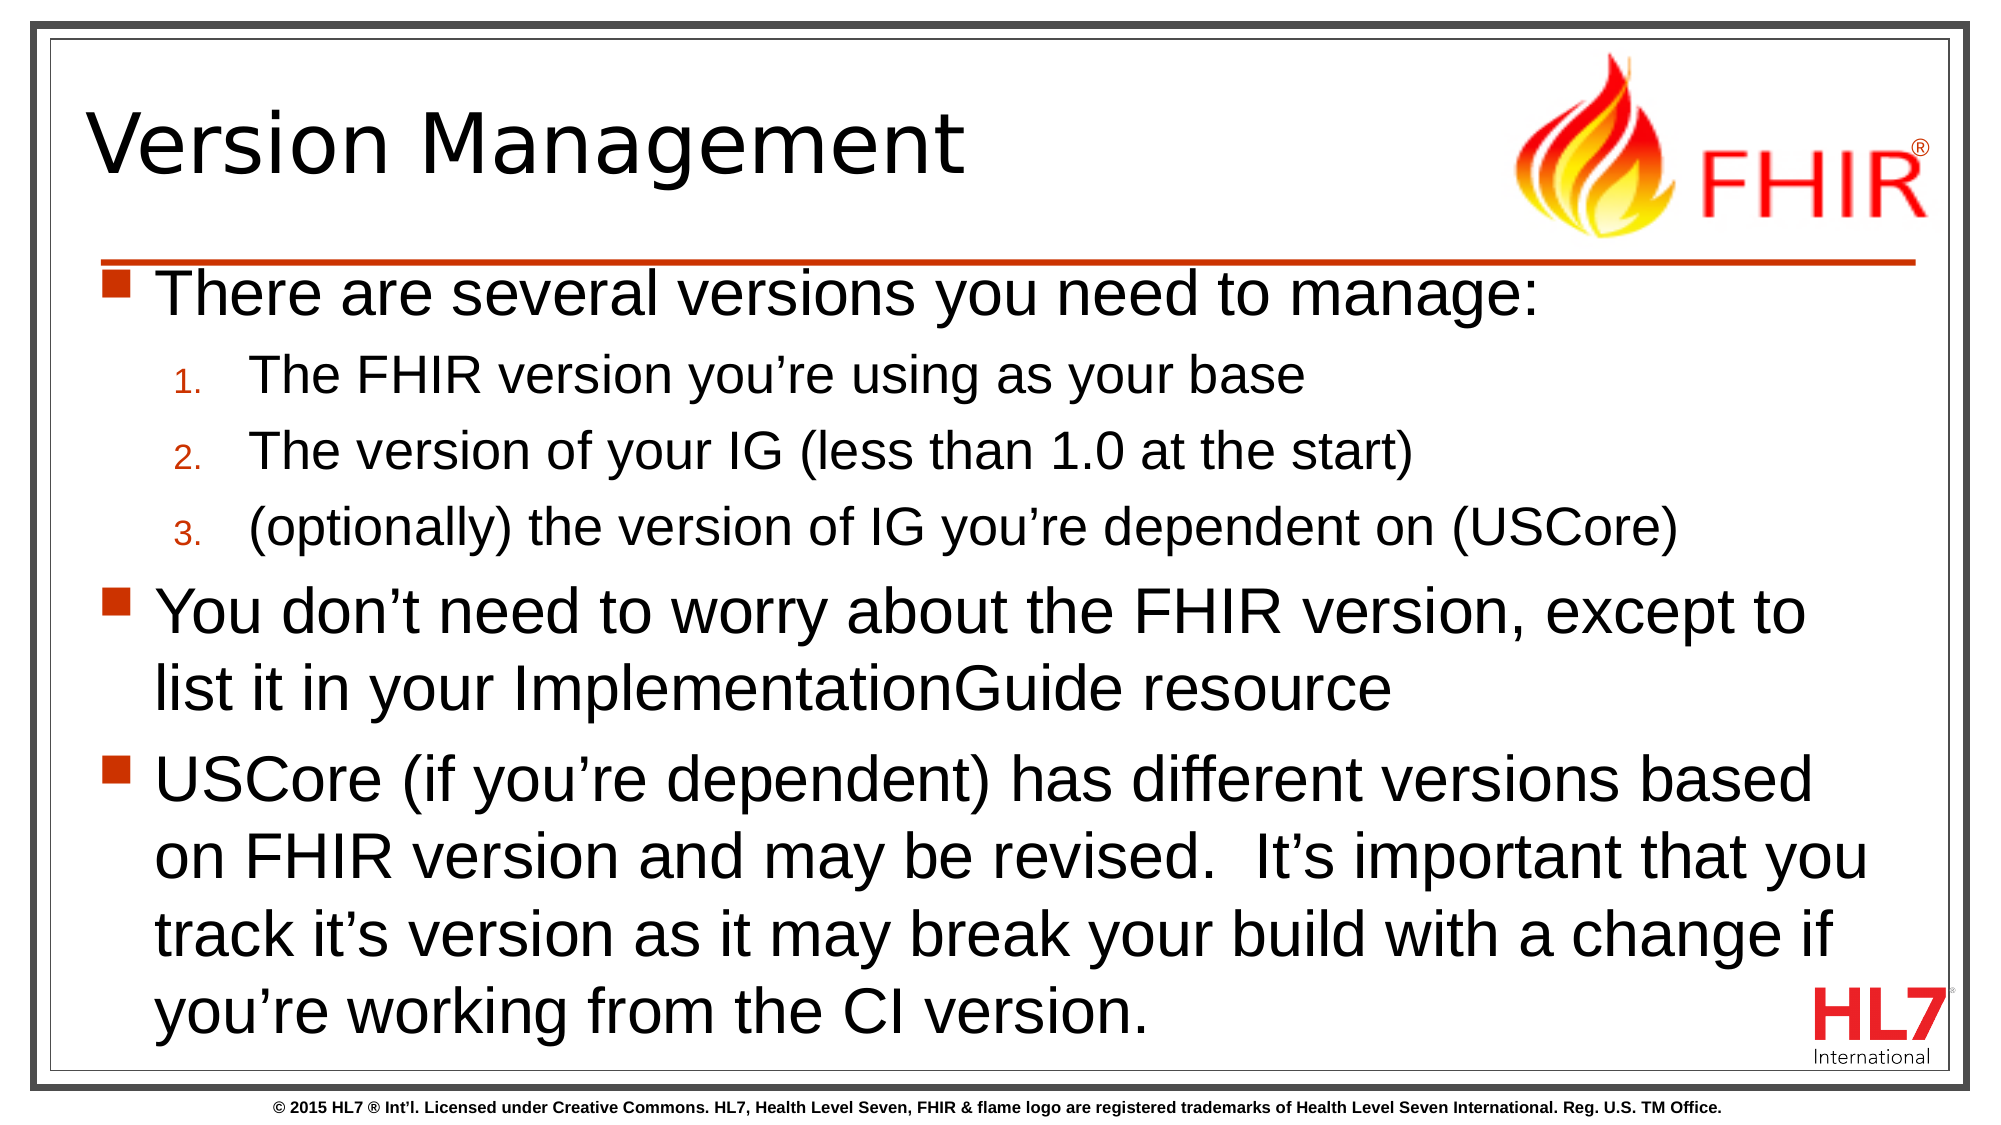

# Version Management
There are several versions you need to manage:
The FHIR version you’re using as your base
The version of your IG (less than 1.0 at the start)
(optionally) the version of IG you’re dependent on (USCore)
You don’t need to worry about the FHIR version, except to list it in your ImplementationGuide resource
USCore (if you’re dependent) has different versions based on FHIR version and may be revised.  It’s important that you track it’s version as it may break your build with a change if you’re working from the CI version.